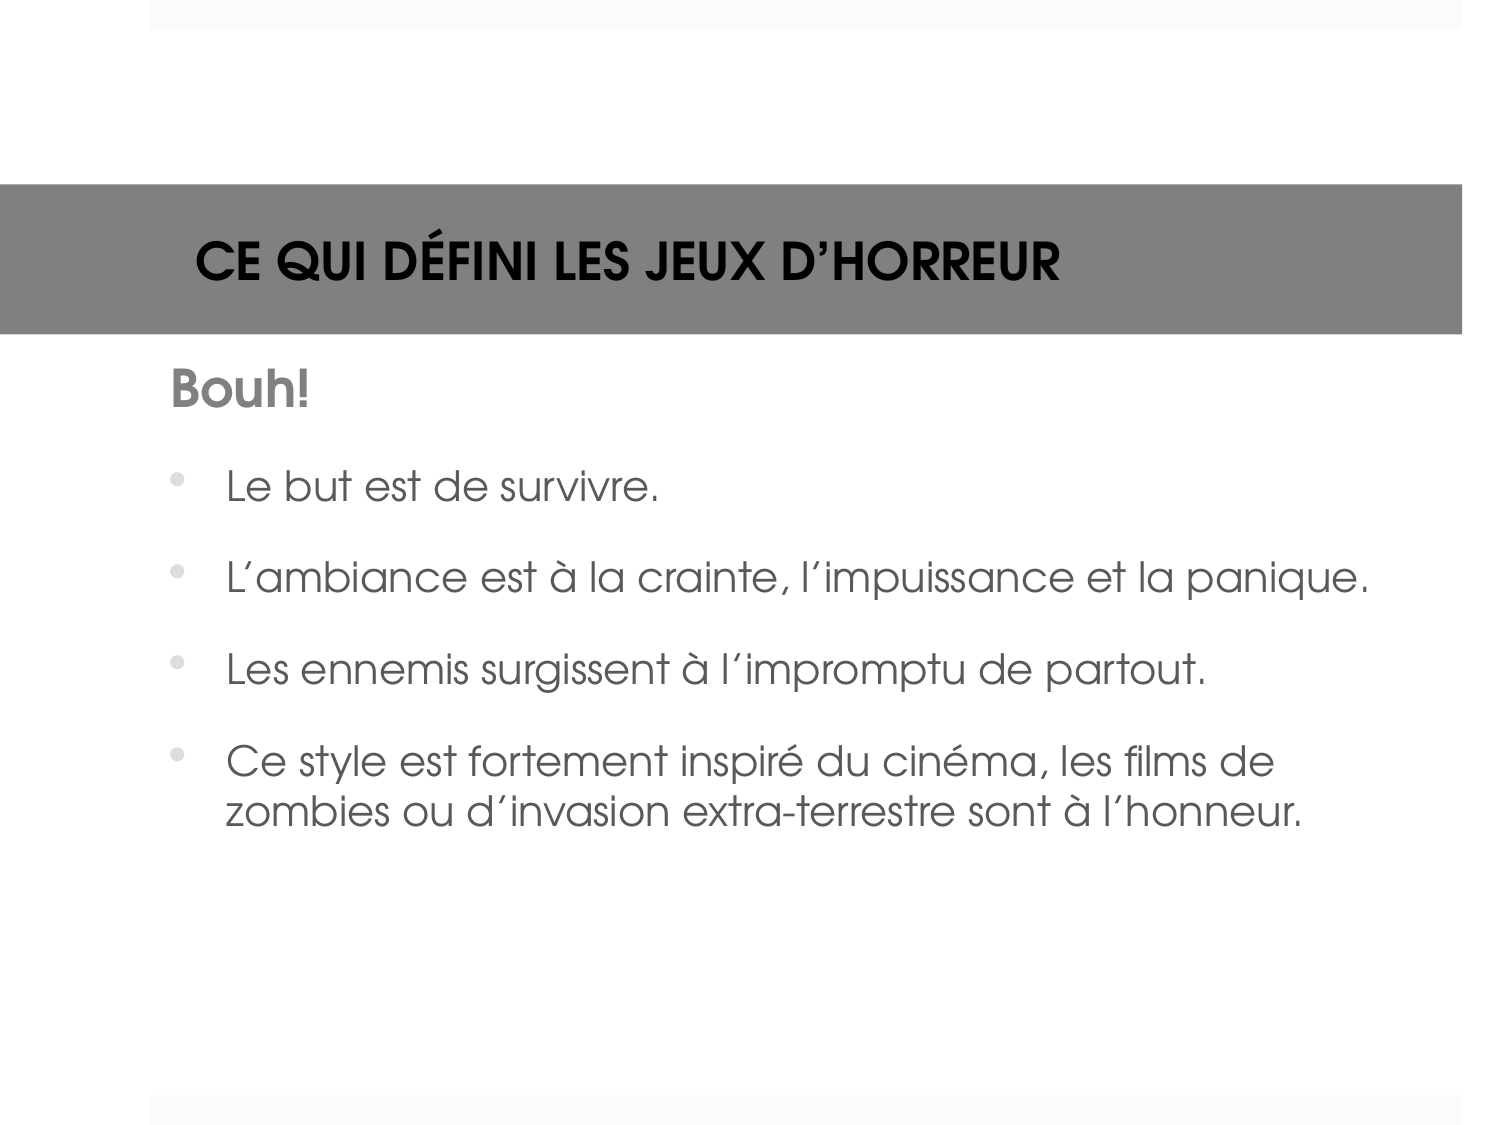

# Ce qui défini Les JEUX D’HORREUR
Bouh!
Le but est de survivre.
L’ambiance est à la crainte, l’impuissance et la panique.
Les ennemis surgissent à l’impromptu de partout.
Ce style est fortement inspiré du cinéma, les films de zombies ou d’invasion extra-terrestre sont à l’honneur.